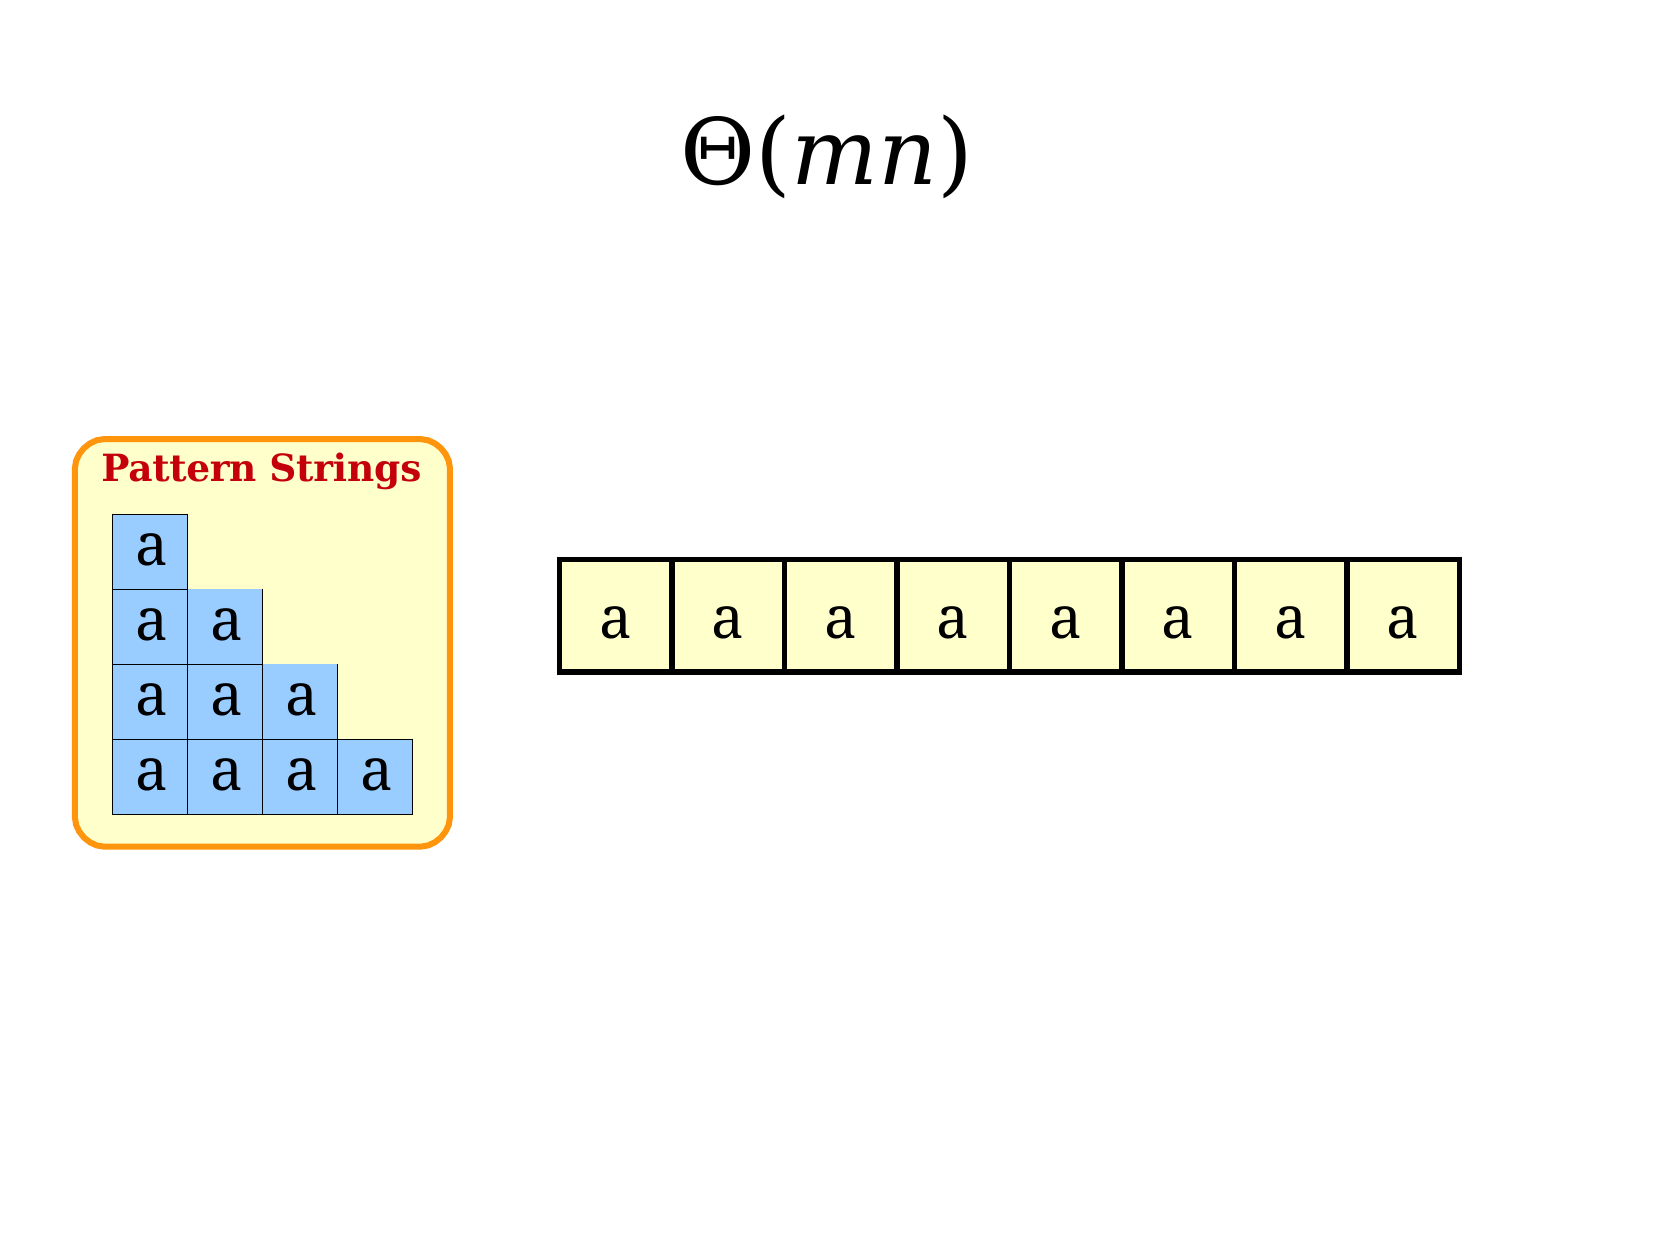

# Θ(mn)

Pattern Strings
| a |  |  |  |
| --- | --- | --- | --- |
| a | a |  |  |
| a | a | a |  |
| a | a | a | a |
| a | a | a | a | a | a | a | a |
| --- | --- | --- | --- | --- | --- | --- | --- |